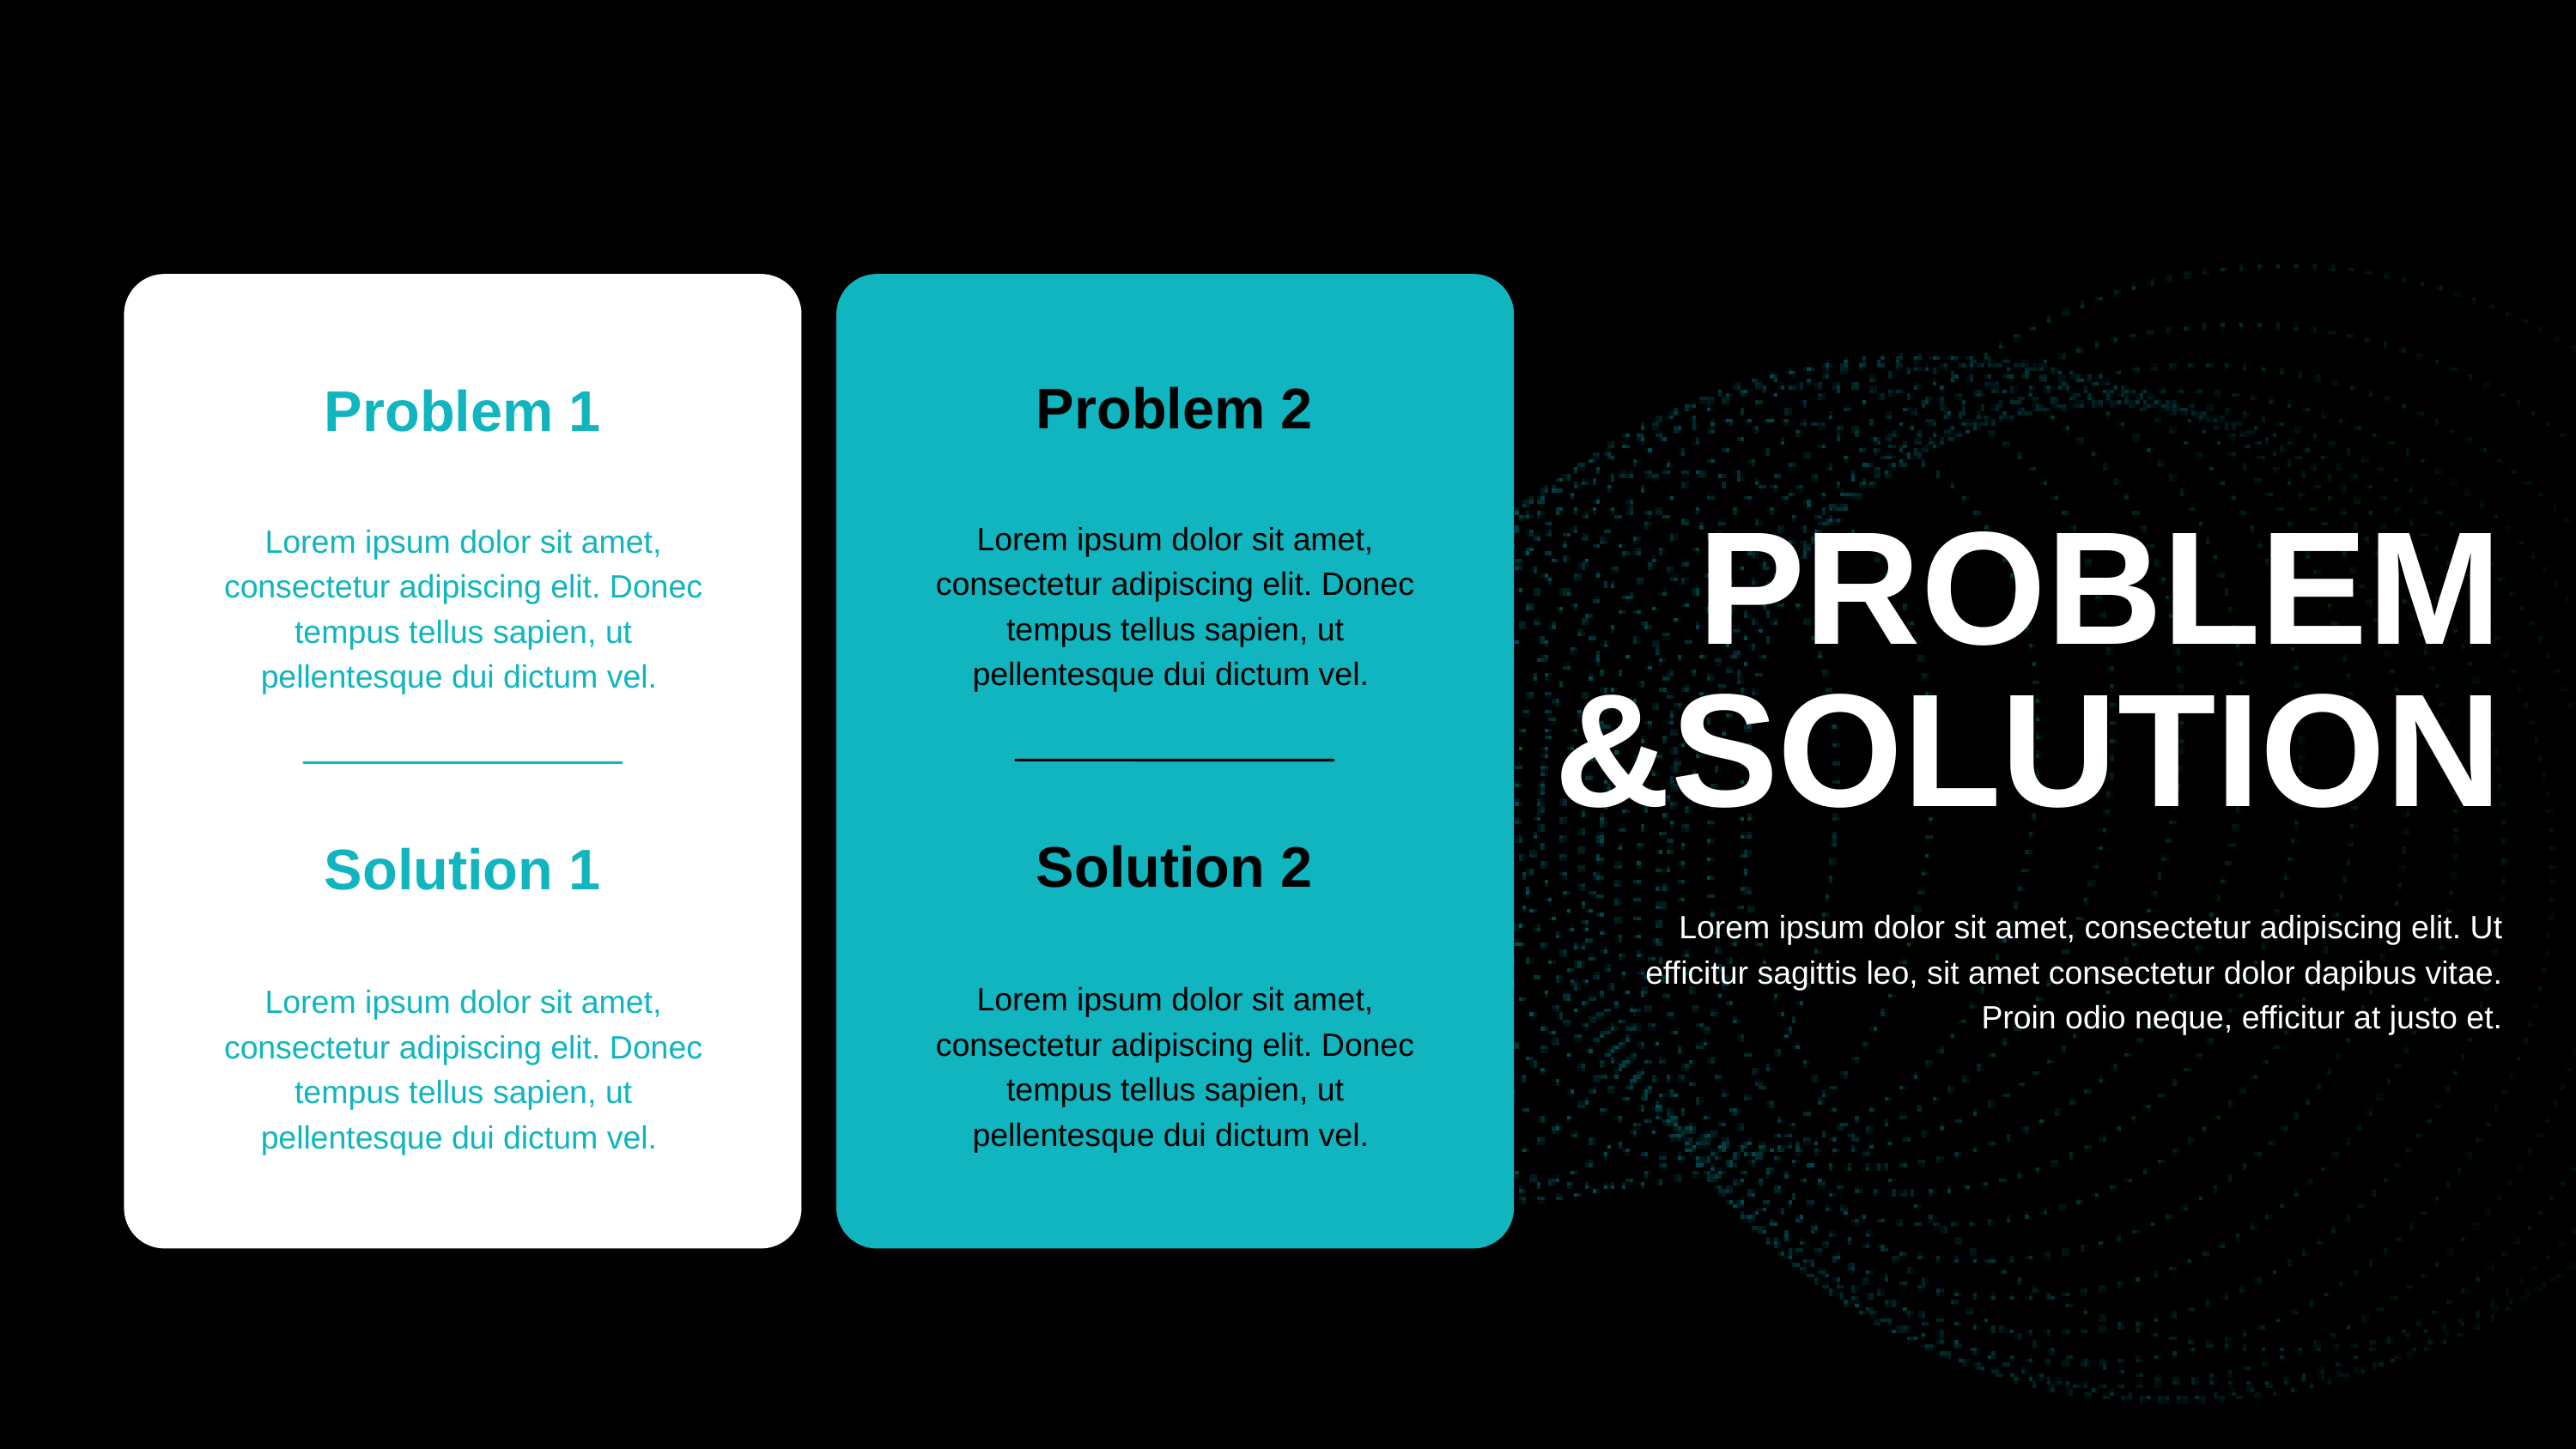

Problem 2
Problem 1
Lorem ipsum dolor sit amet, consectetur adipiscing elit. Donec tempus tellus sapien, ut pellentesque dui dictum vel.
PROBLEM
&SOLUTION
Lorem ipsum dolor sit amet, consectetur adipiscing elit. Donec tempus tellus sapien, ut pellentesque dui dictum vel.

Solution 2
Solution 1
Lorem ipsum dolor sit amet, consectetur adipiscing elit. Ut efficitur sagittis leo, sit amet consectetur dolor dapibus vitae. Proin odio neque, efficitur at justo et.
Lorem ipsum dolor sit amet, consectetur adipiscing elit. Donec tempus tellus sapien, ut pellentesque dui dictum vel.
Lorem ipsum dolor sit amet, consectetur adipiscing elit. Donec tempus tellus sapien, ut pellentesque dui dictum vel.